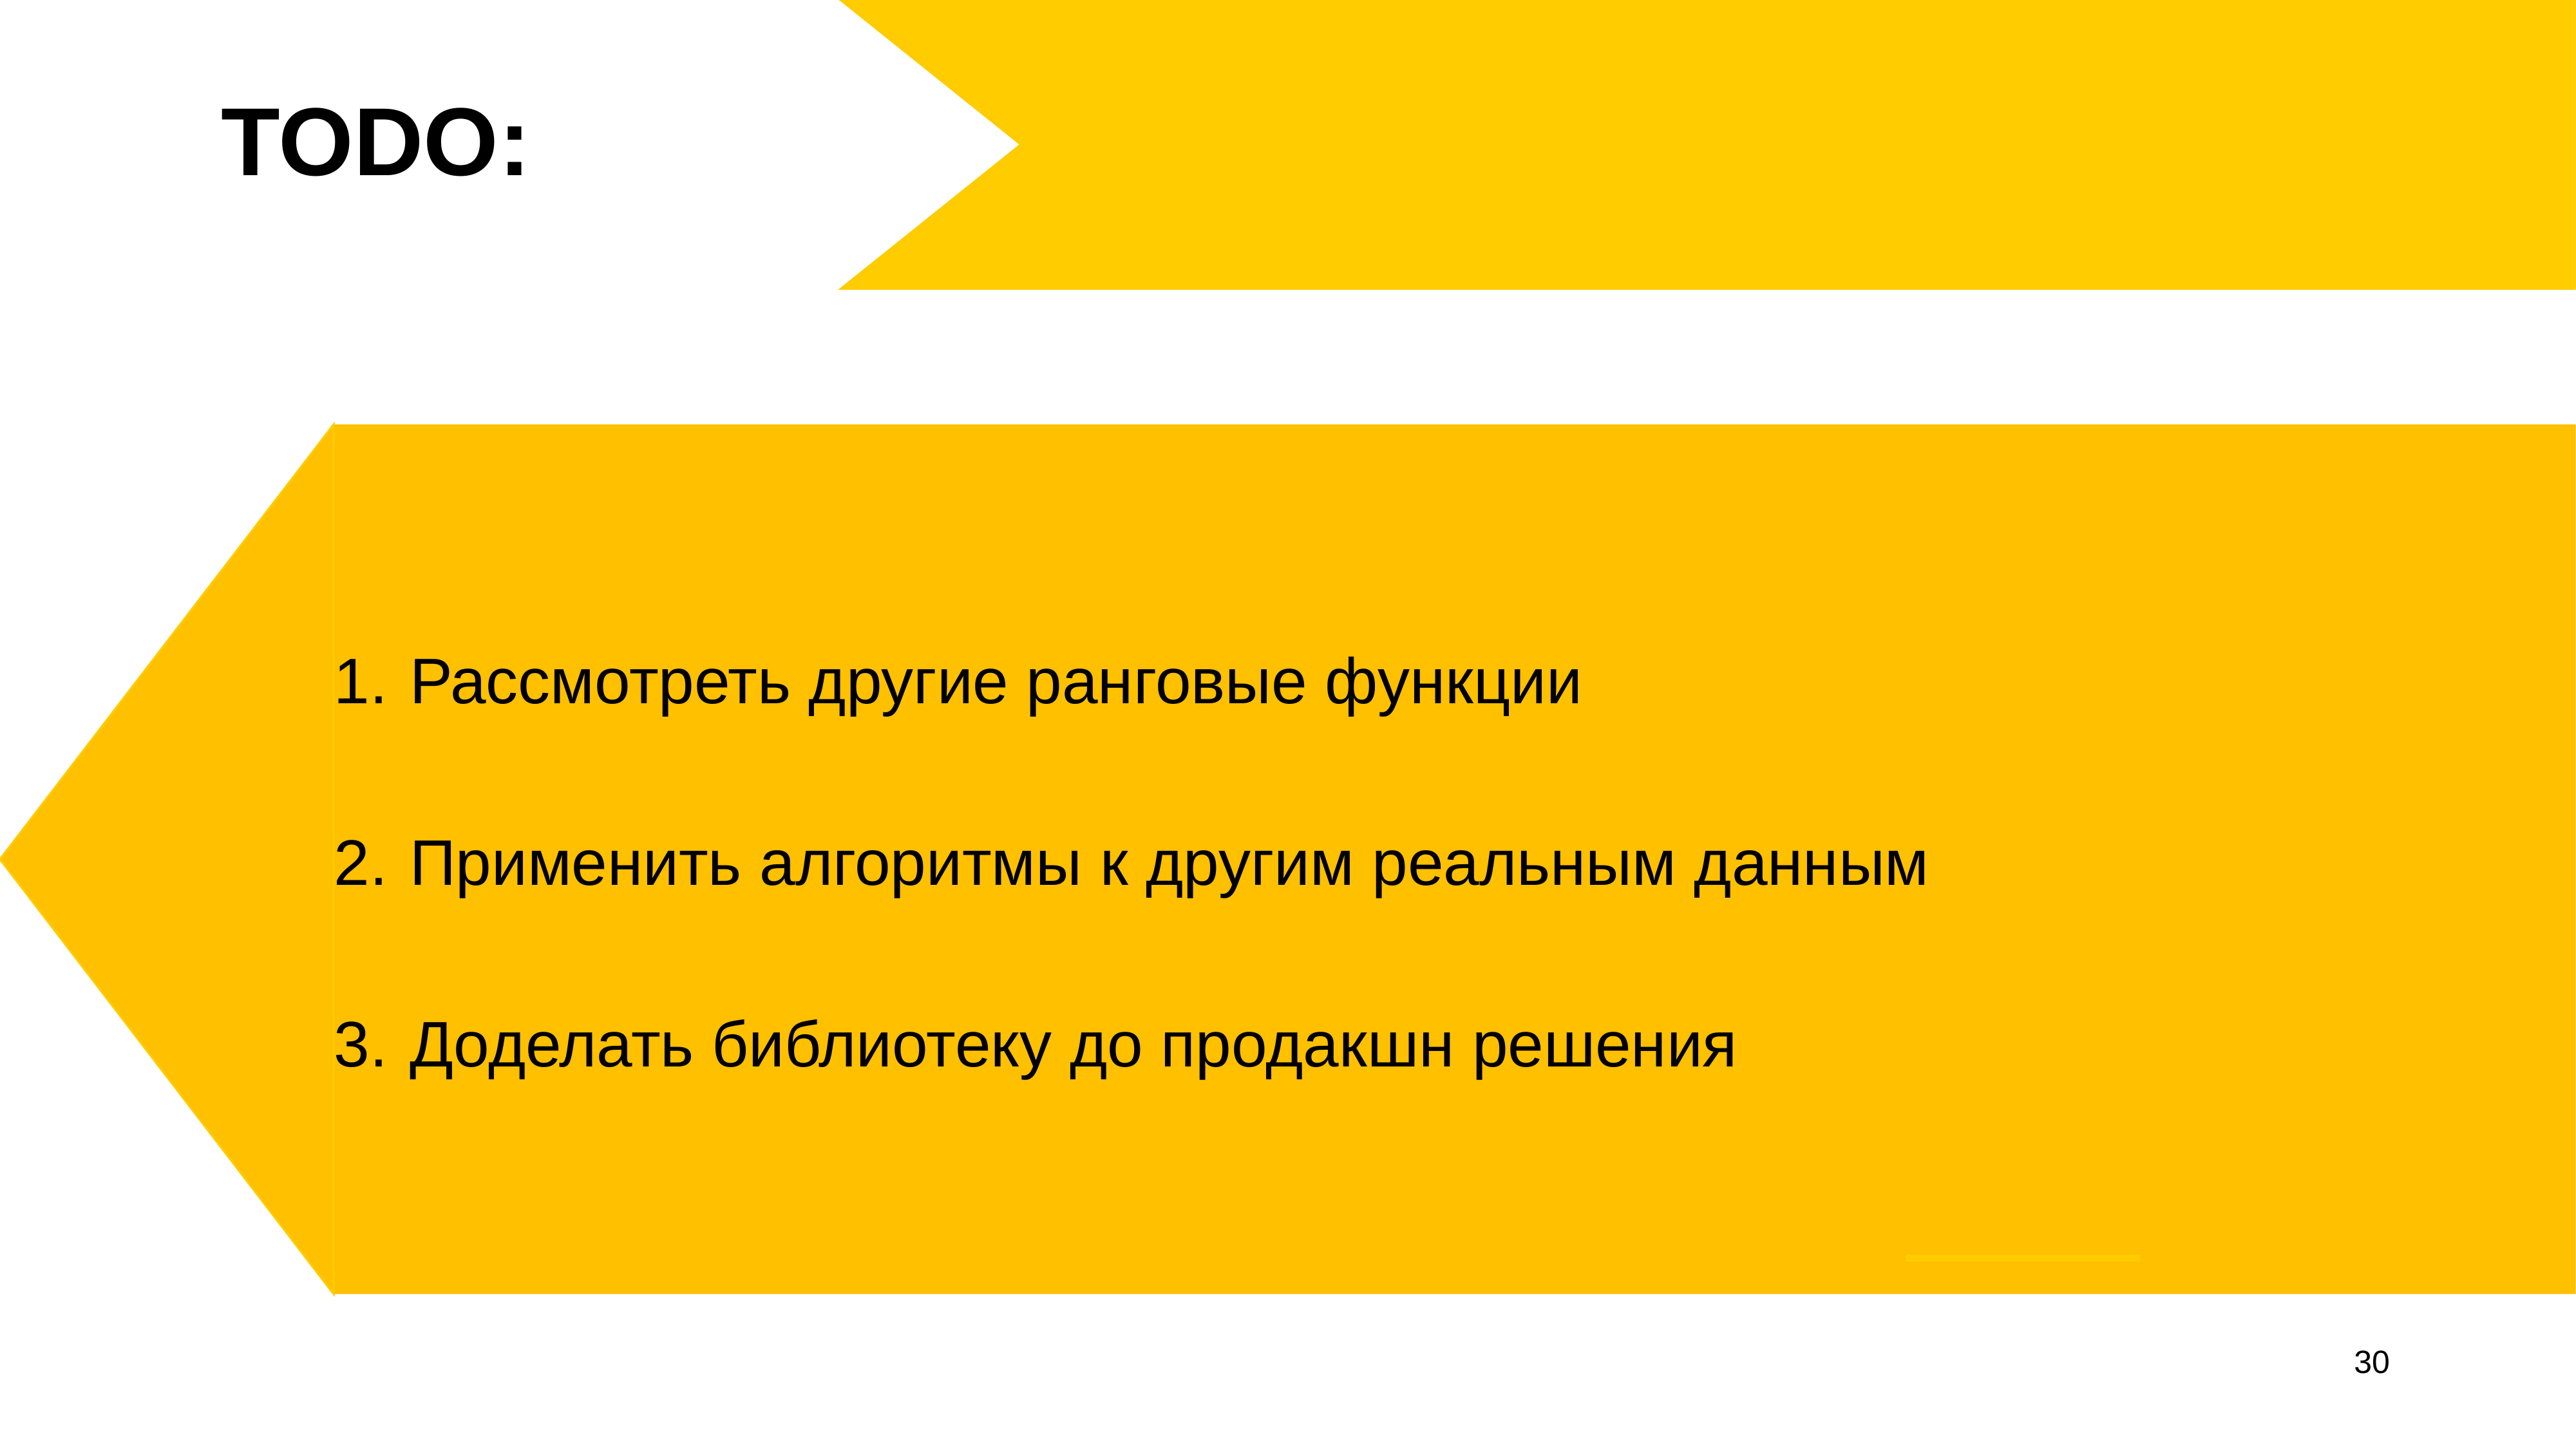

# TODO:
Рассмотреть другие ранговые функции

Применить алгоритмы к другим реальным данным

Доделать библиотеку до продакшн решения

30